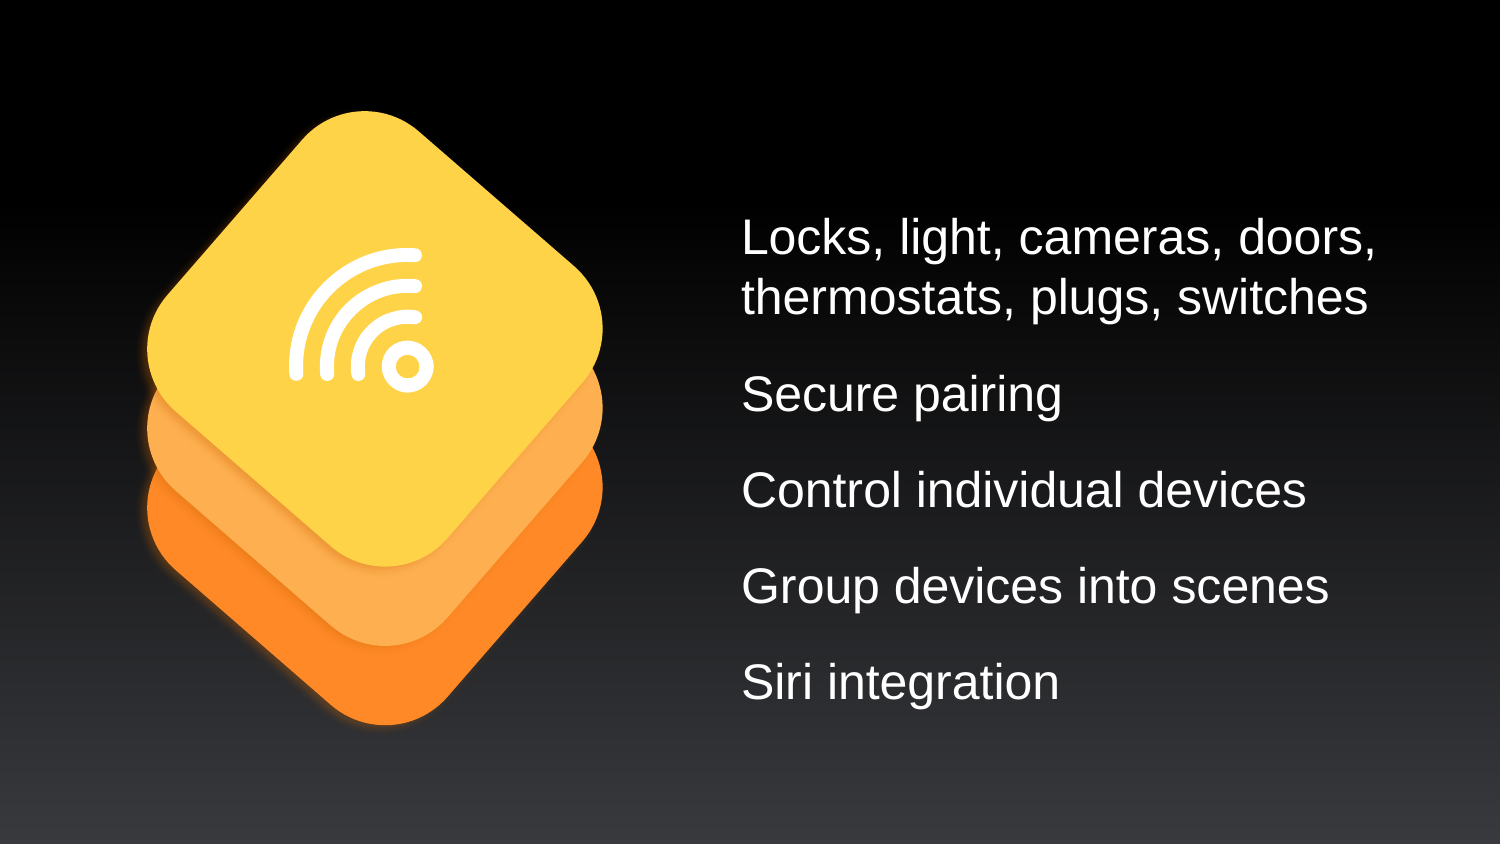

Locks, light, cameras, doors, thermostats, plugs, switches

Secure pairing
Control individual devices
Group devices into scenes
Siri integration